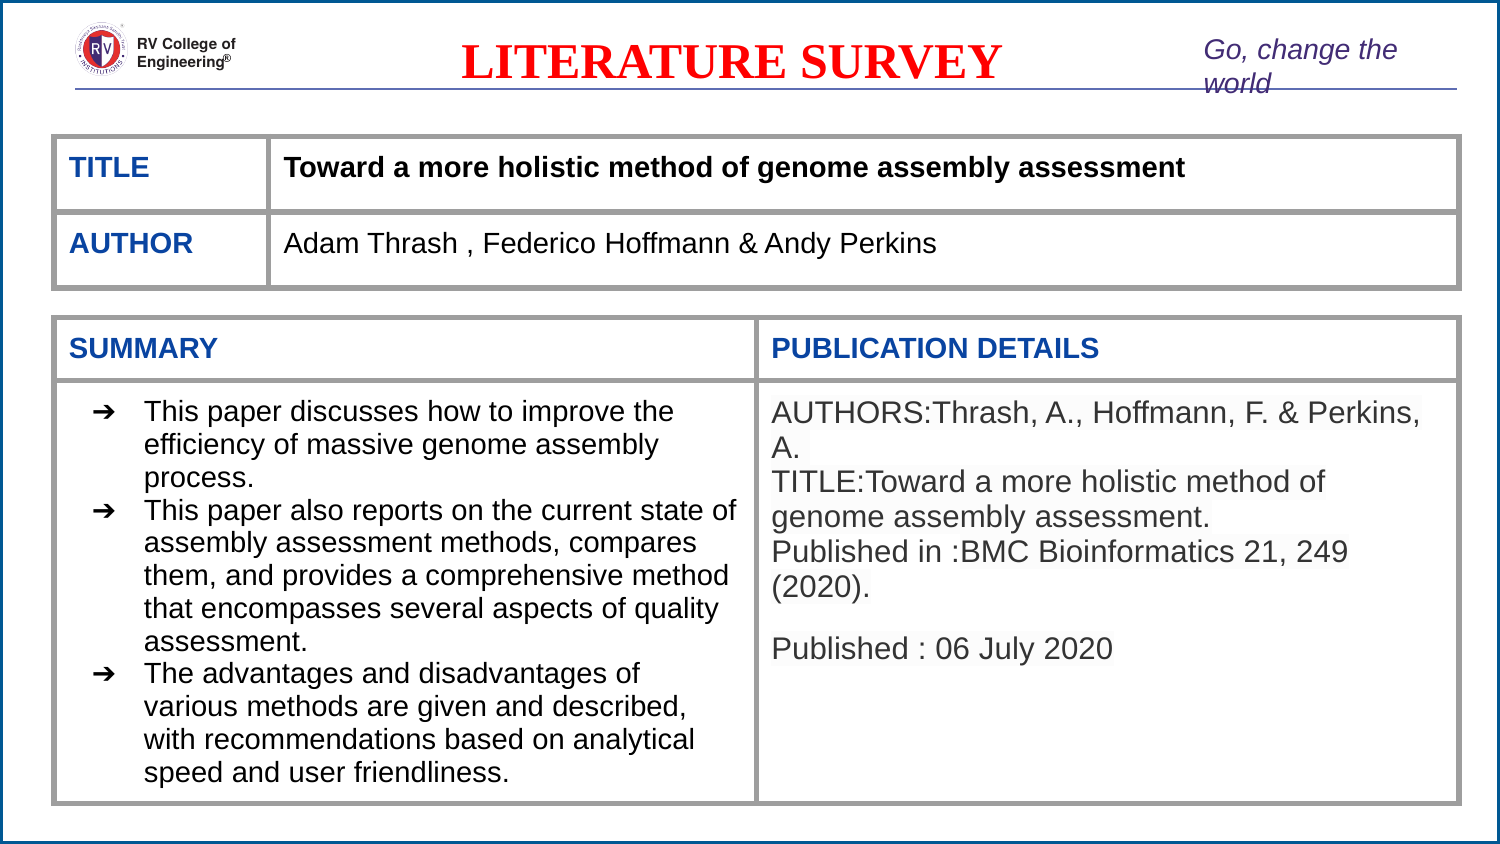

# LITERATURE SURVEY
| TITLE | Toward a more holistic method of genome assembly assessment |
| --- | --- |
| AUTHOR | Adam Thrash , Federico Hoffmann & Andy Perkins |
| SUMMARY | PUBLICATION DETAILS |
| --- | --- |
| This paper discusses how to improve the efficiency of massive genome assembly process. This paper also reports on the current state of assembly assessment methods, compares them, and provides a comprehensive method that encompasses several aspects of quality assessment. The advantages and disadvantages of various methods are given and described, with recommendations based on analytical speed and user friendliness. | AUTHORS:Thrash, A., Hoffmann, F. & Perkins, A. TITLE:Toward a more holistic method of genome assembly assessment. Published in :BMC Bioinformatics 21, 249 (2020). Published : 06 July 2020 |